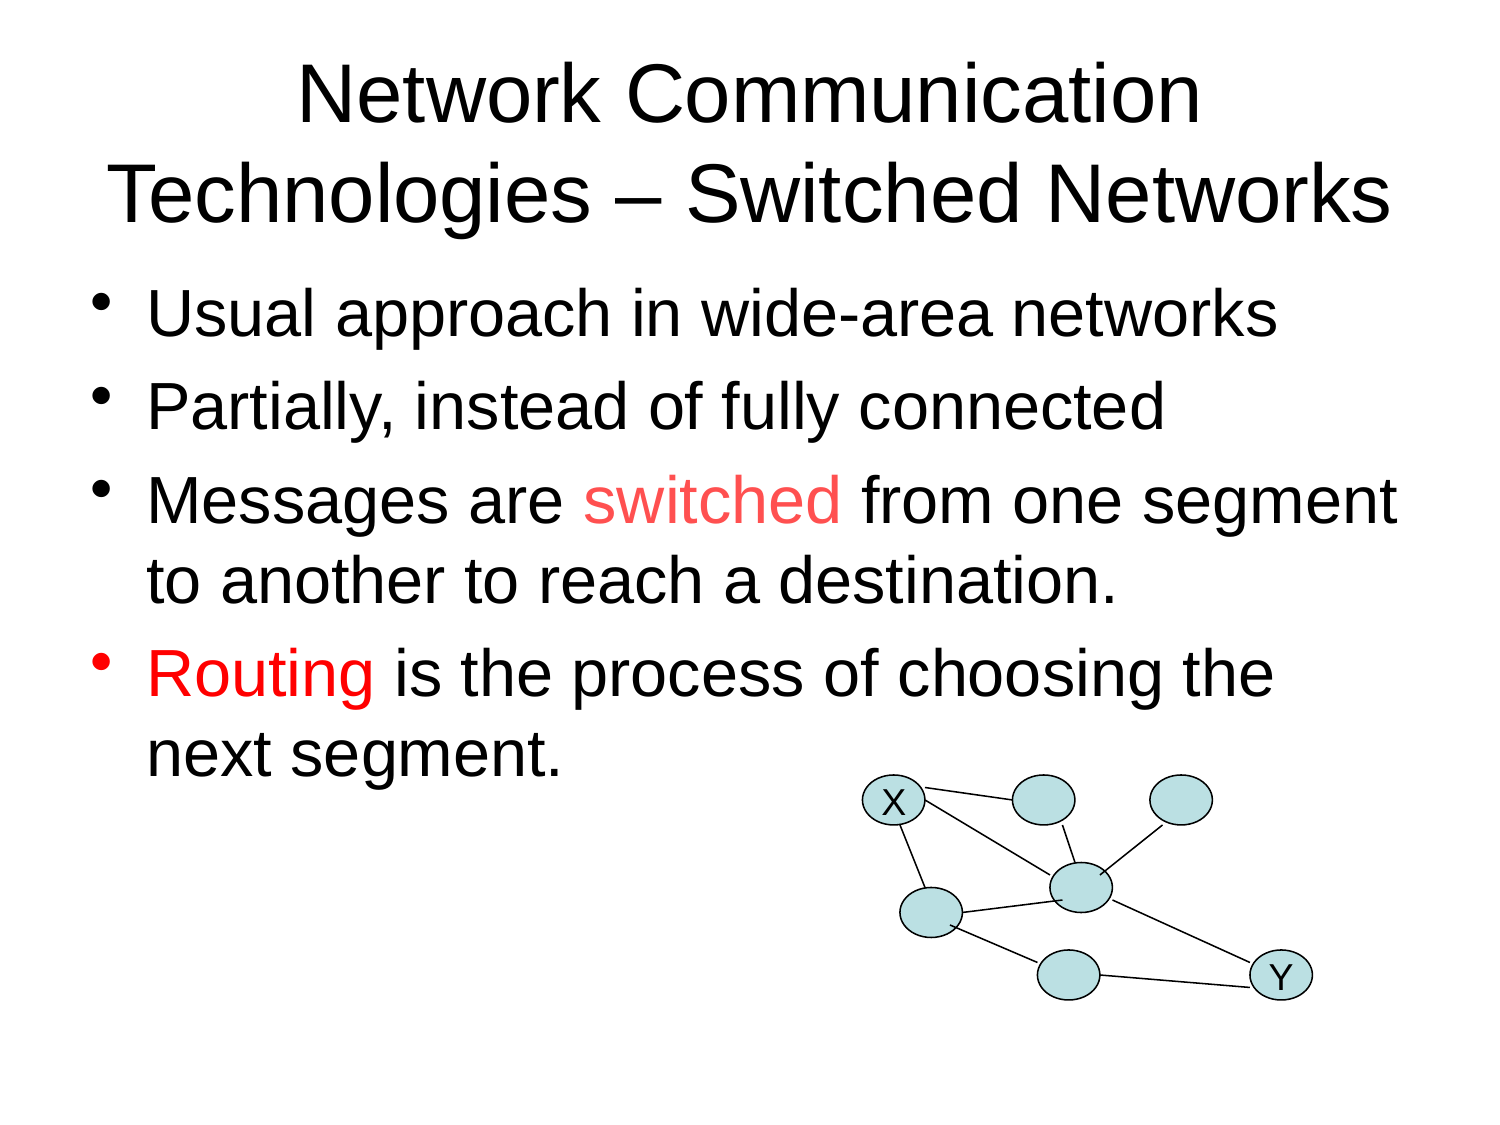

# Network Communication Technologies – Switched Networks
Usual approach in wide-area networks
Partially, instead of fully connected
Messages are switched from one segment to another to reach a destination.
Routing is the process of choosing the next segment.

X

Y